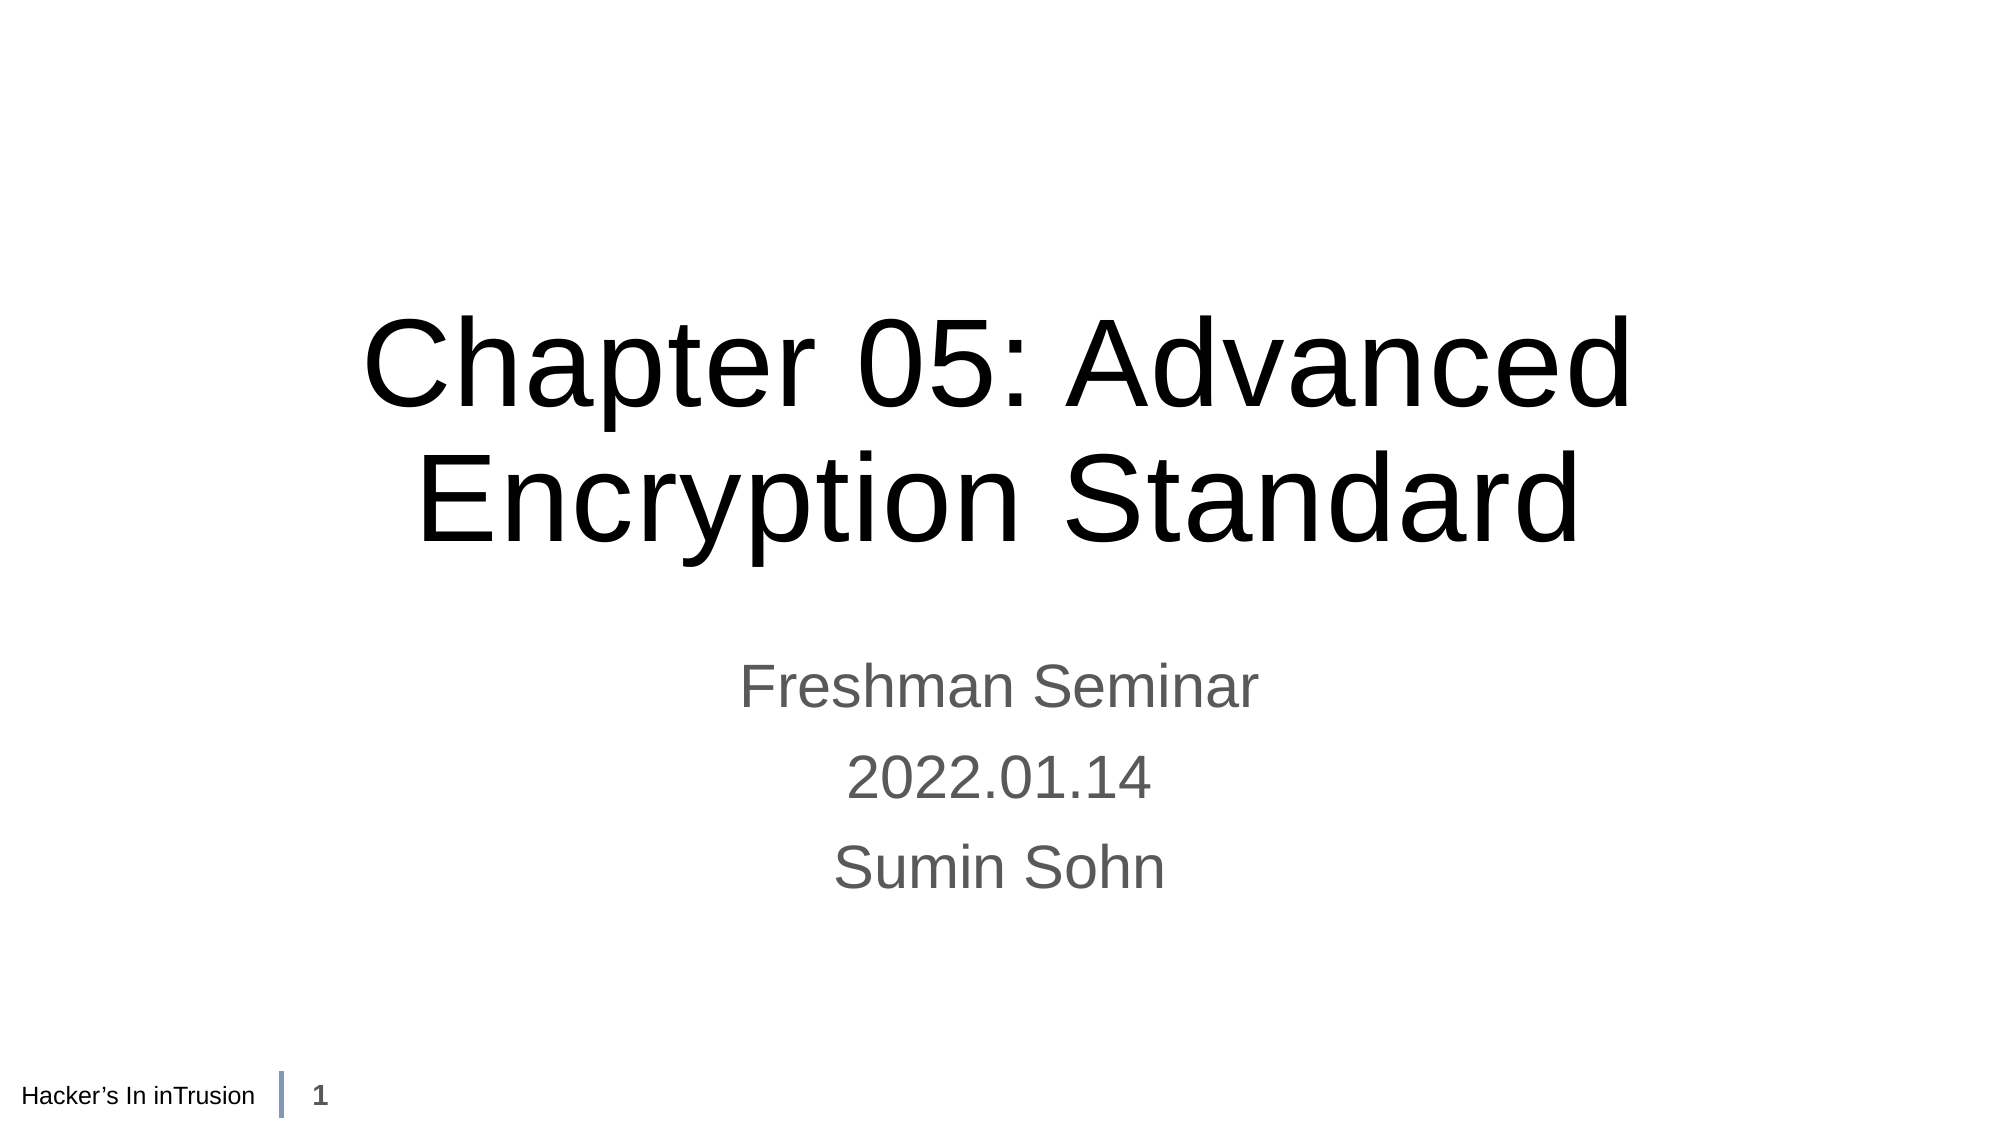

# Chapter 05: Advanced Encryption Standard
Freshman Seminar
2022.01.14
Sumin Sohn